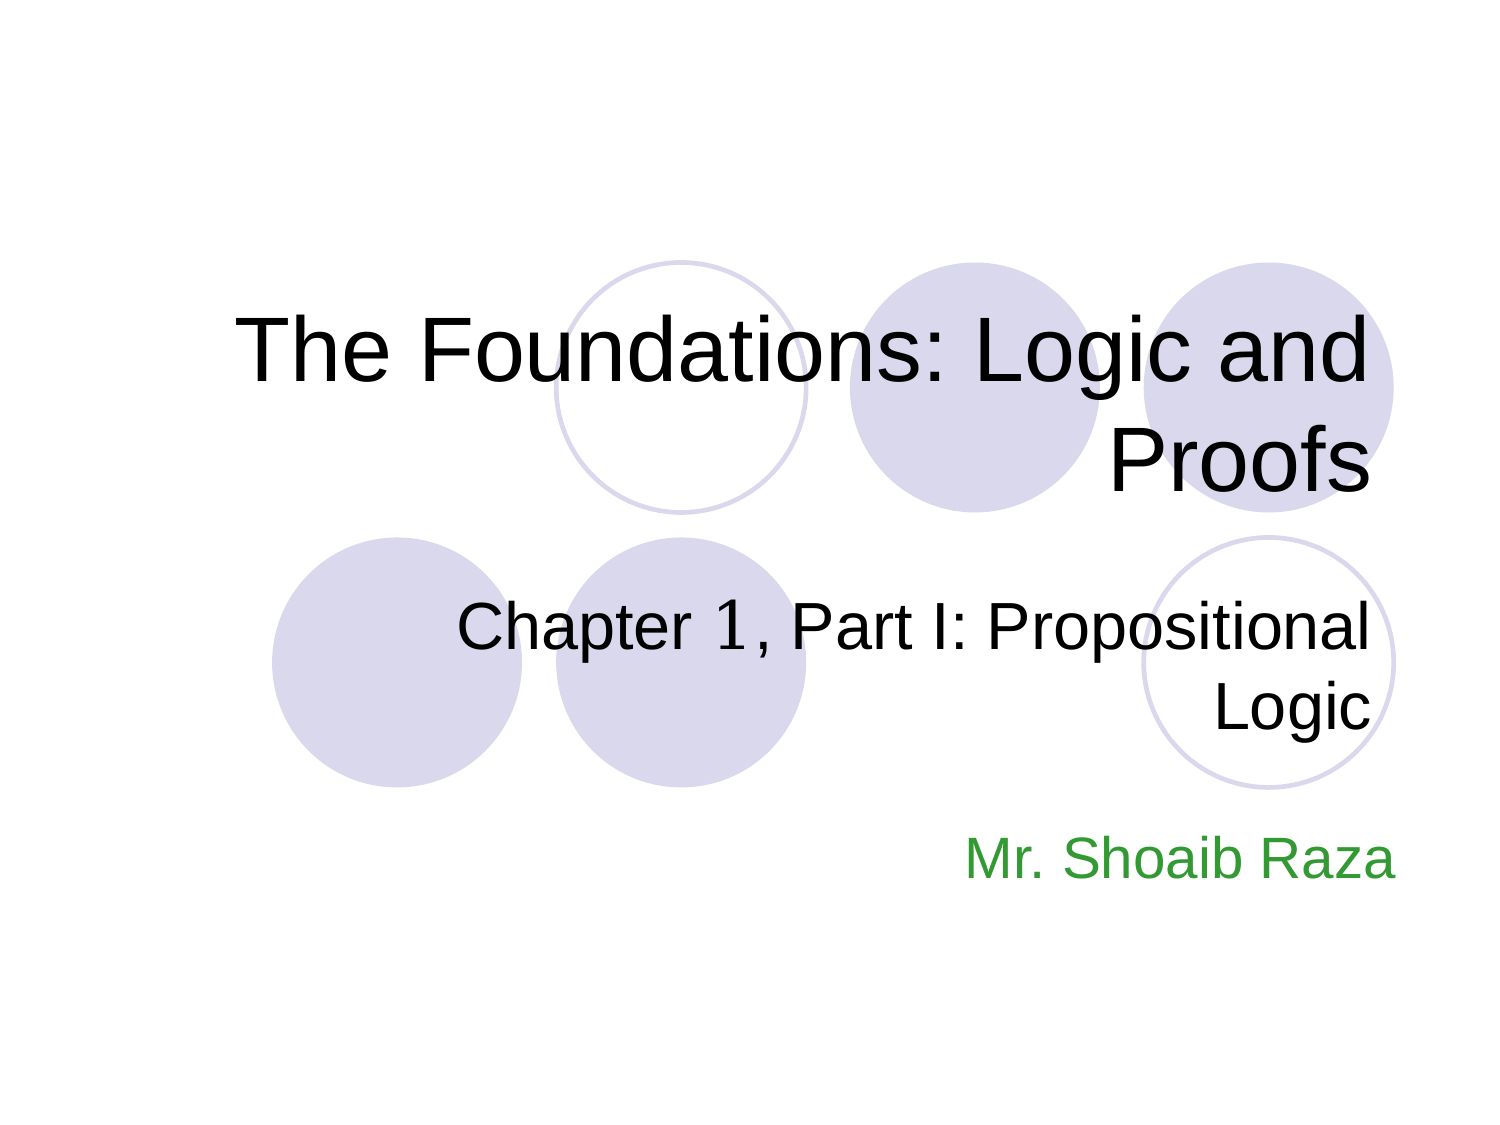

# The Foundations: Logic and Proofs
Chapter 1, Part I: Propositional Logic
Mr. Shoaib Raza